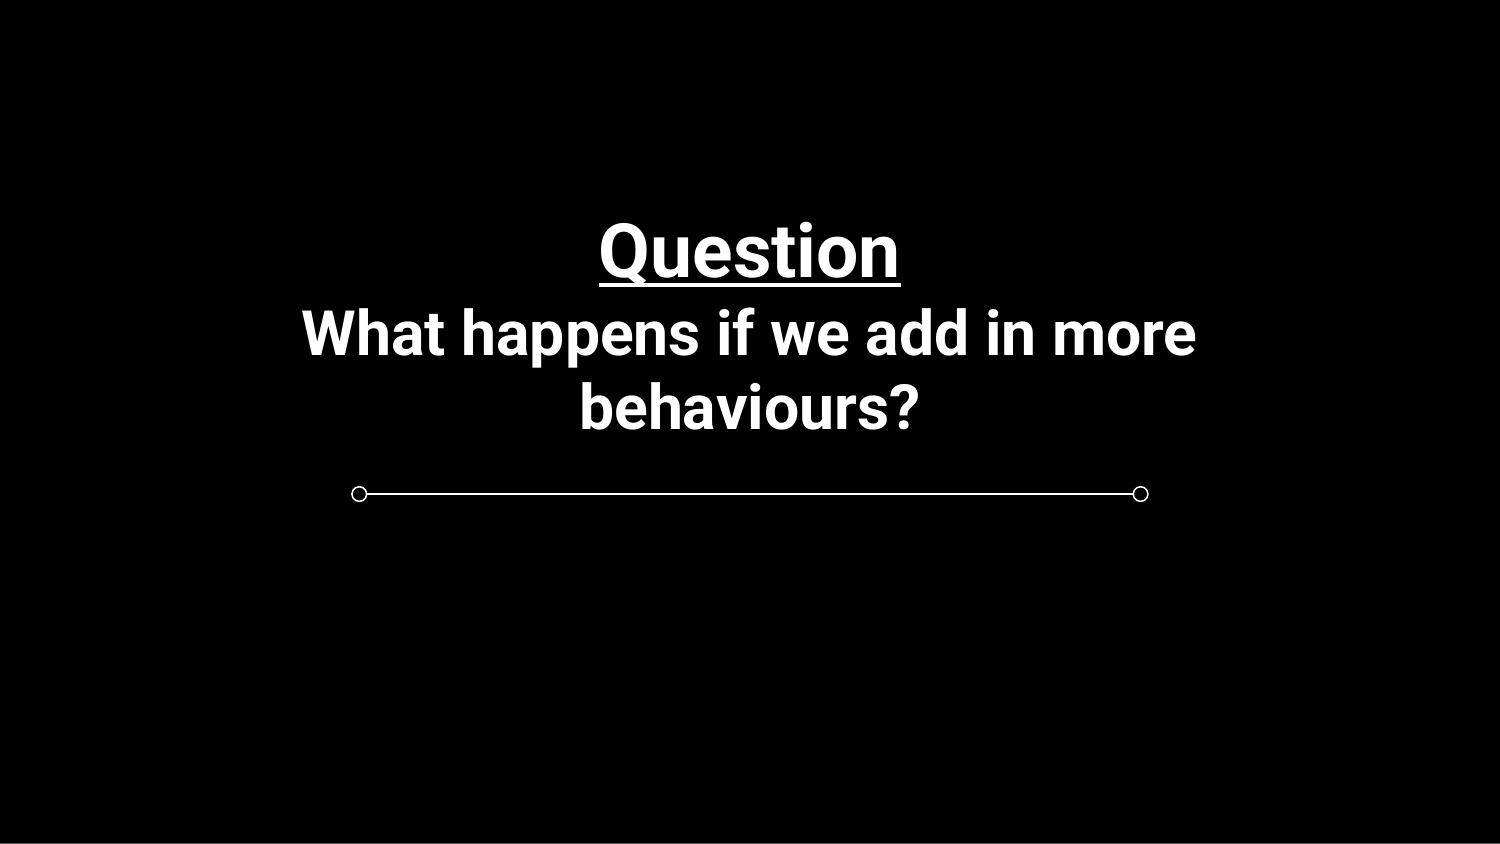

# Question
What happens if we add in more behaviours?